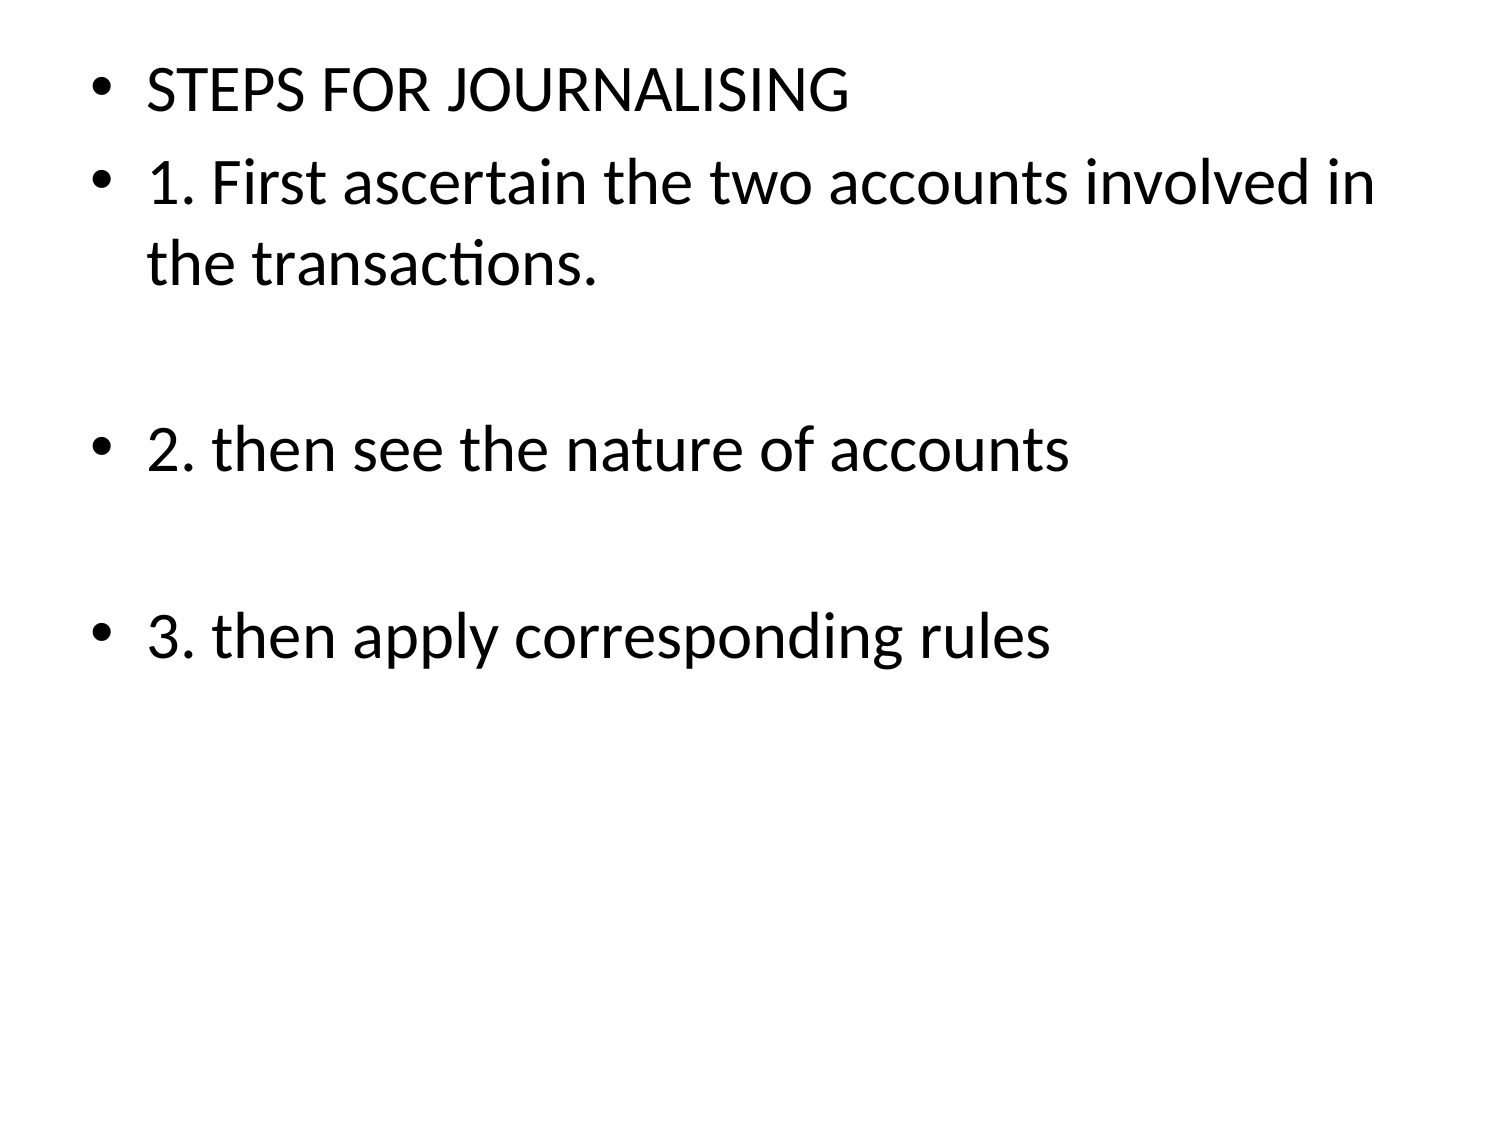

STEPS FOR JOURNALISING
1. First ascertain the two accounts involved in the transactions.

2. then see the nature of accounts

3. then apply corresponding rules